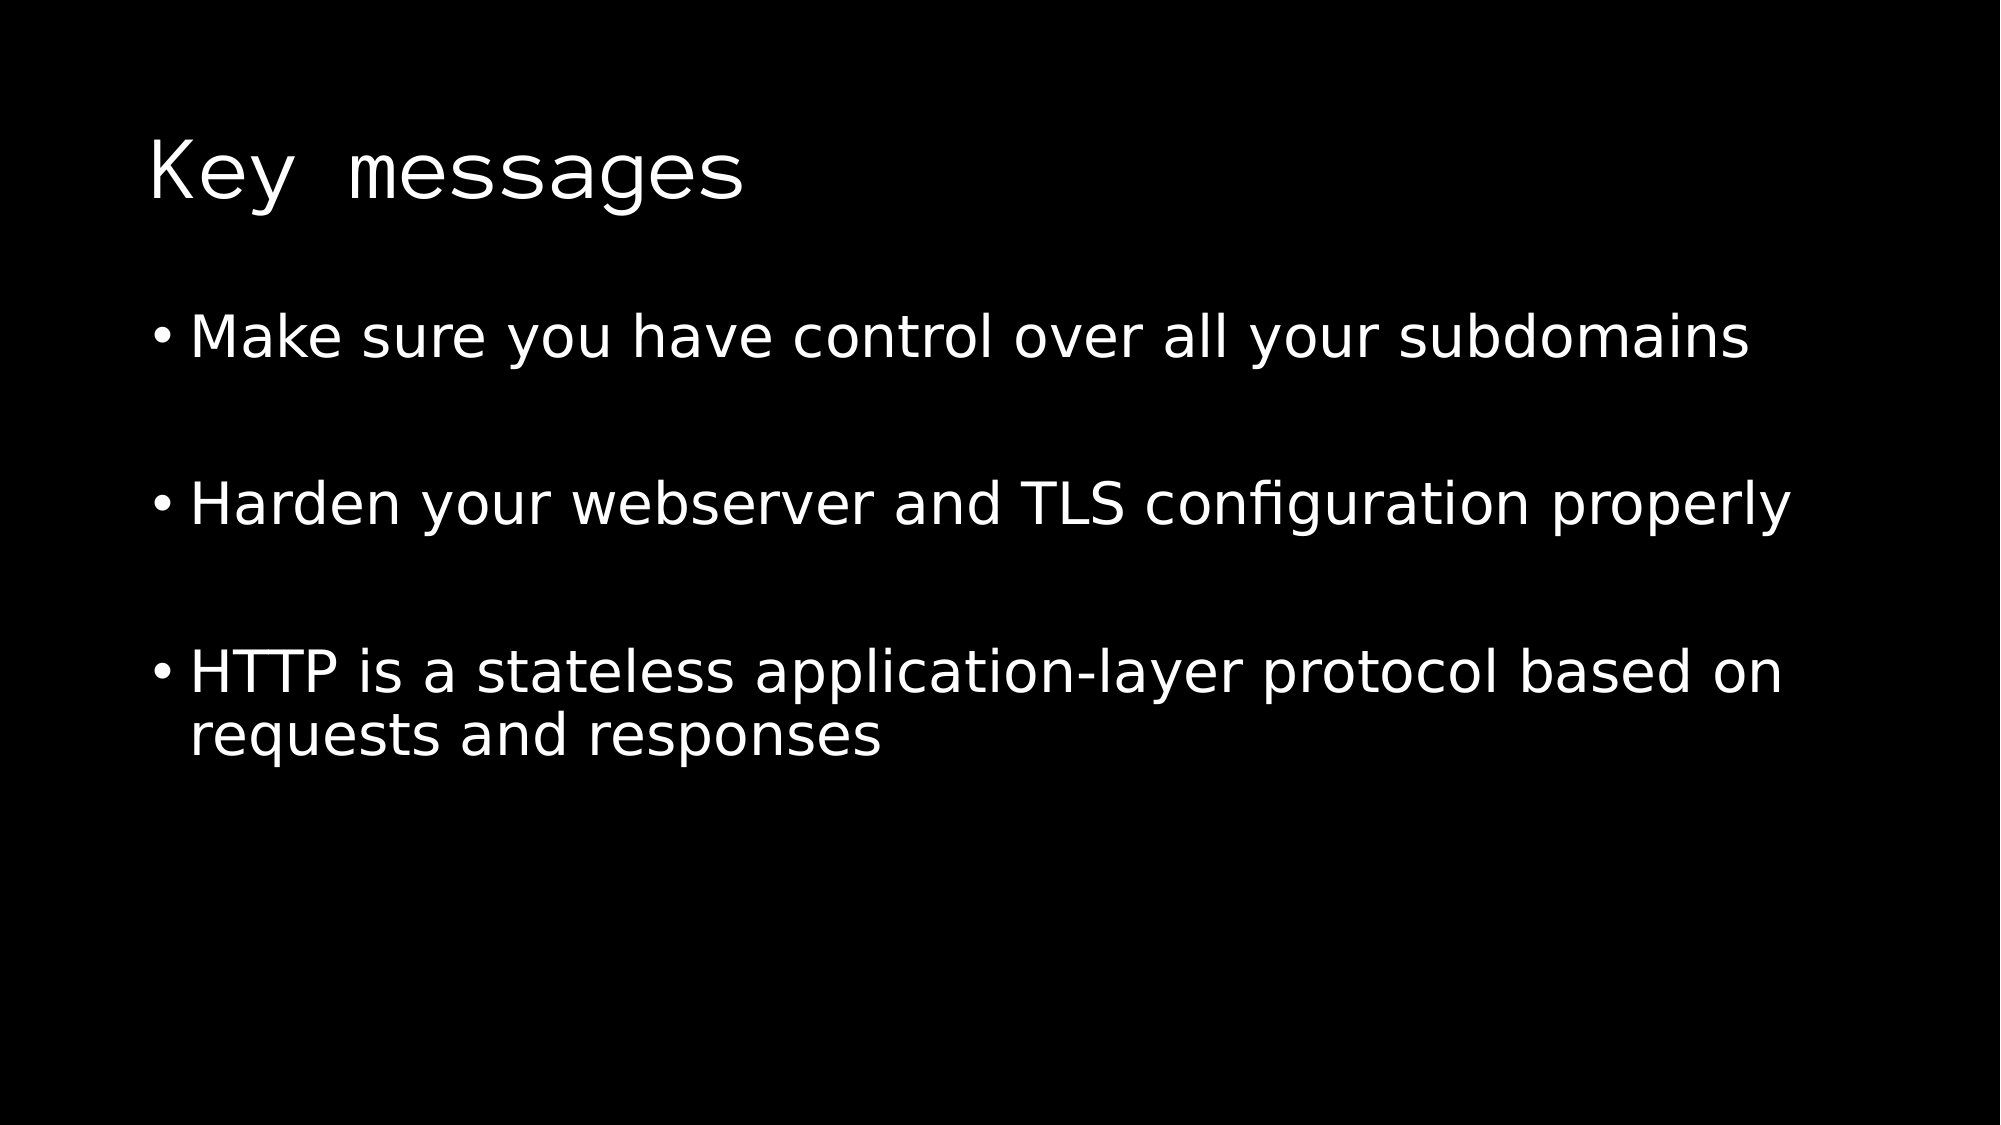

# Key messages
Make sure you have control over all your subdomains

Harden your webserver and TLS configuration properly

HTTP is a stateless application-layer protocol based on requests and responses